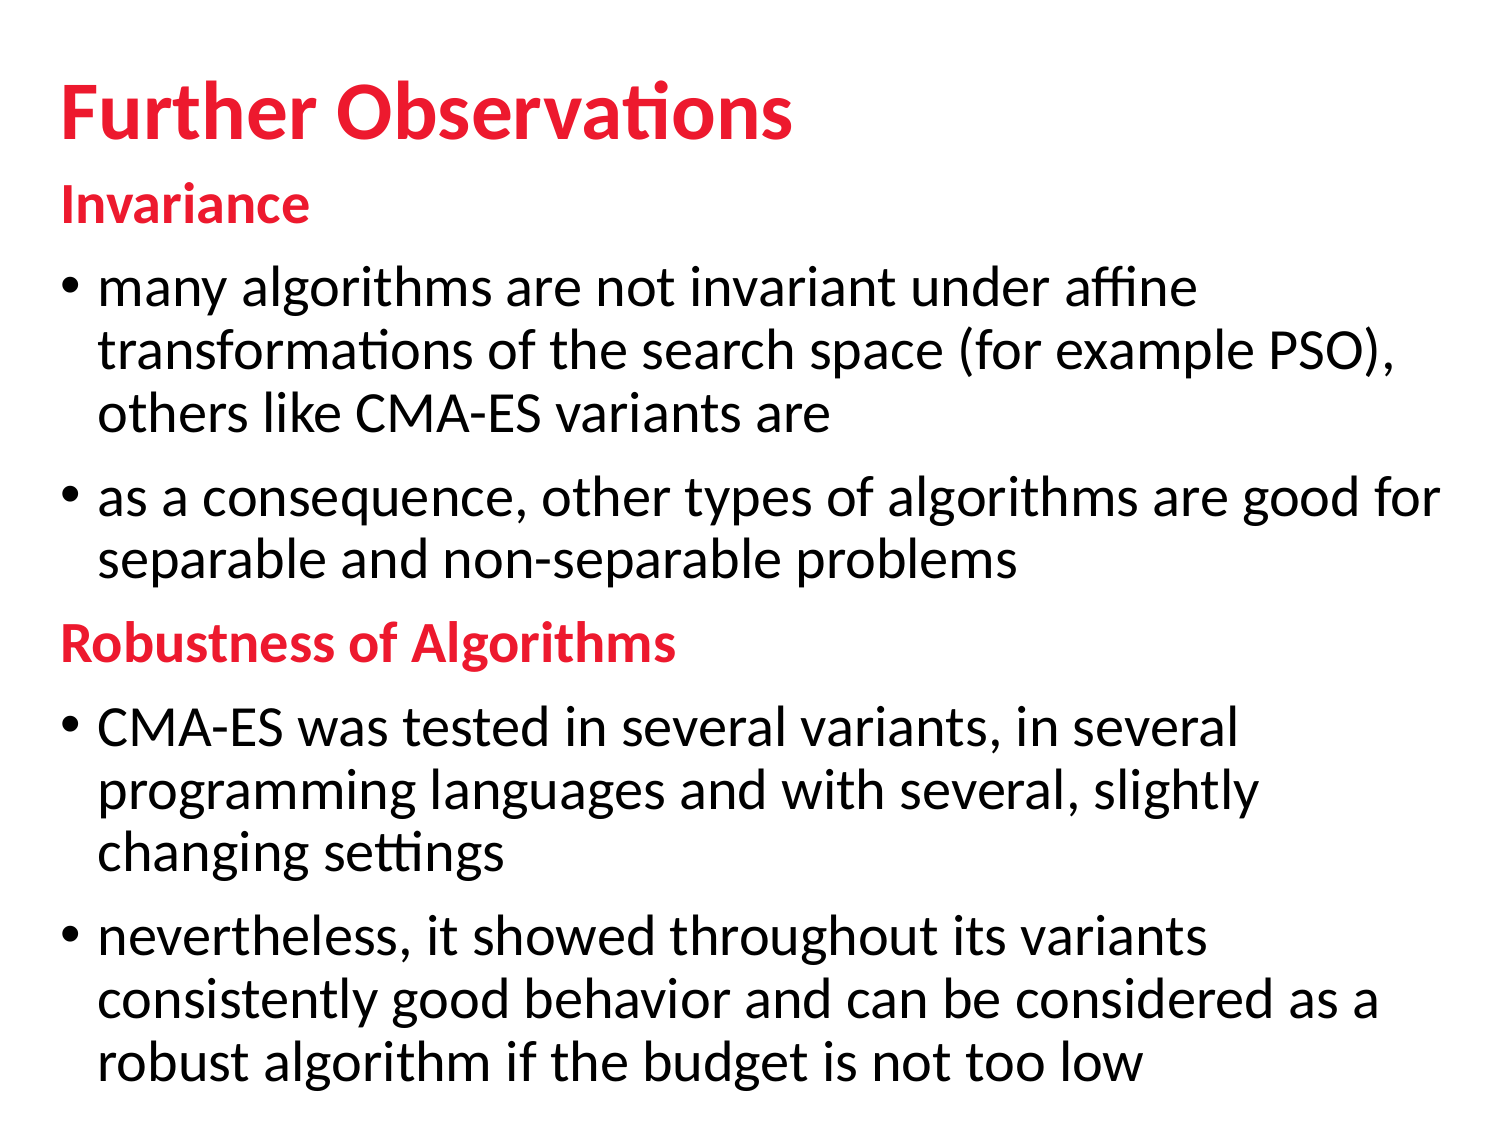

Further Observations
Invariance
many algorithms are not invariant under affine transformations of the search space (for example PSO), others like CMA-ES variants are
as a consequence, other types of algorithms are good for separable and non-separable problems
Robustness of Algorithms
CMA-ES was tested in several variants, in several programming languages and with several, slightly changing settings
nevertheless, it showed throughout its variants consistently good behavior and can be considered as a robust algorithm if the budget is not too low